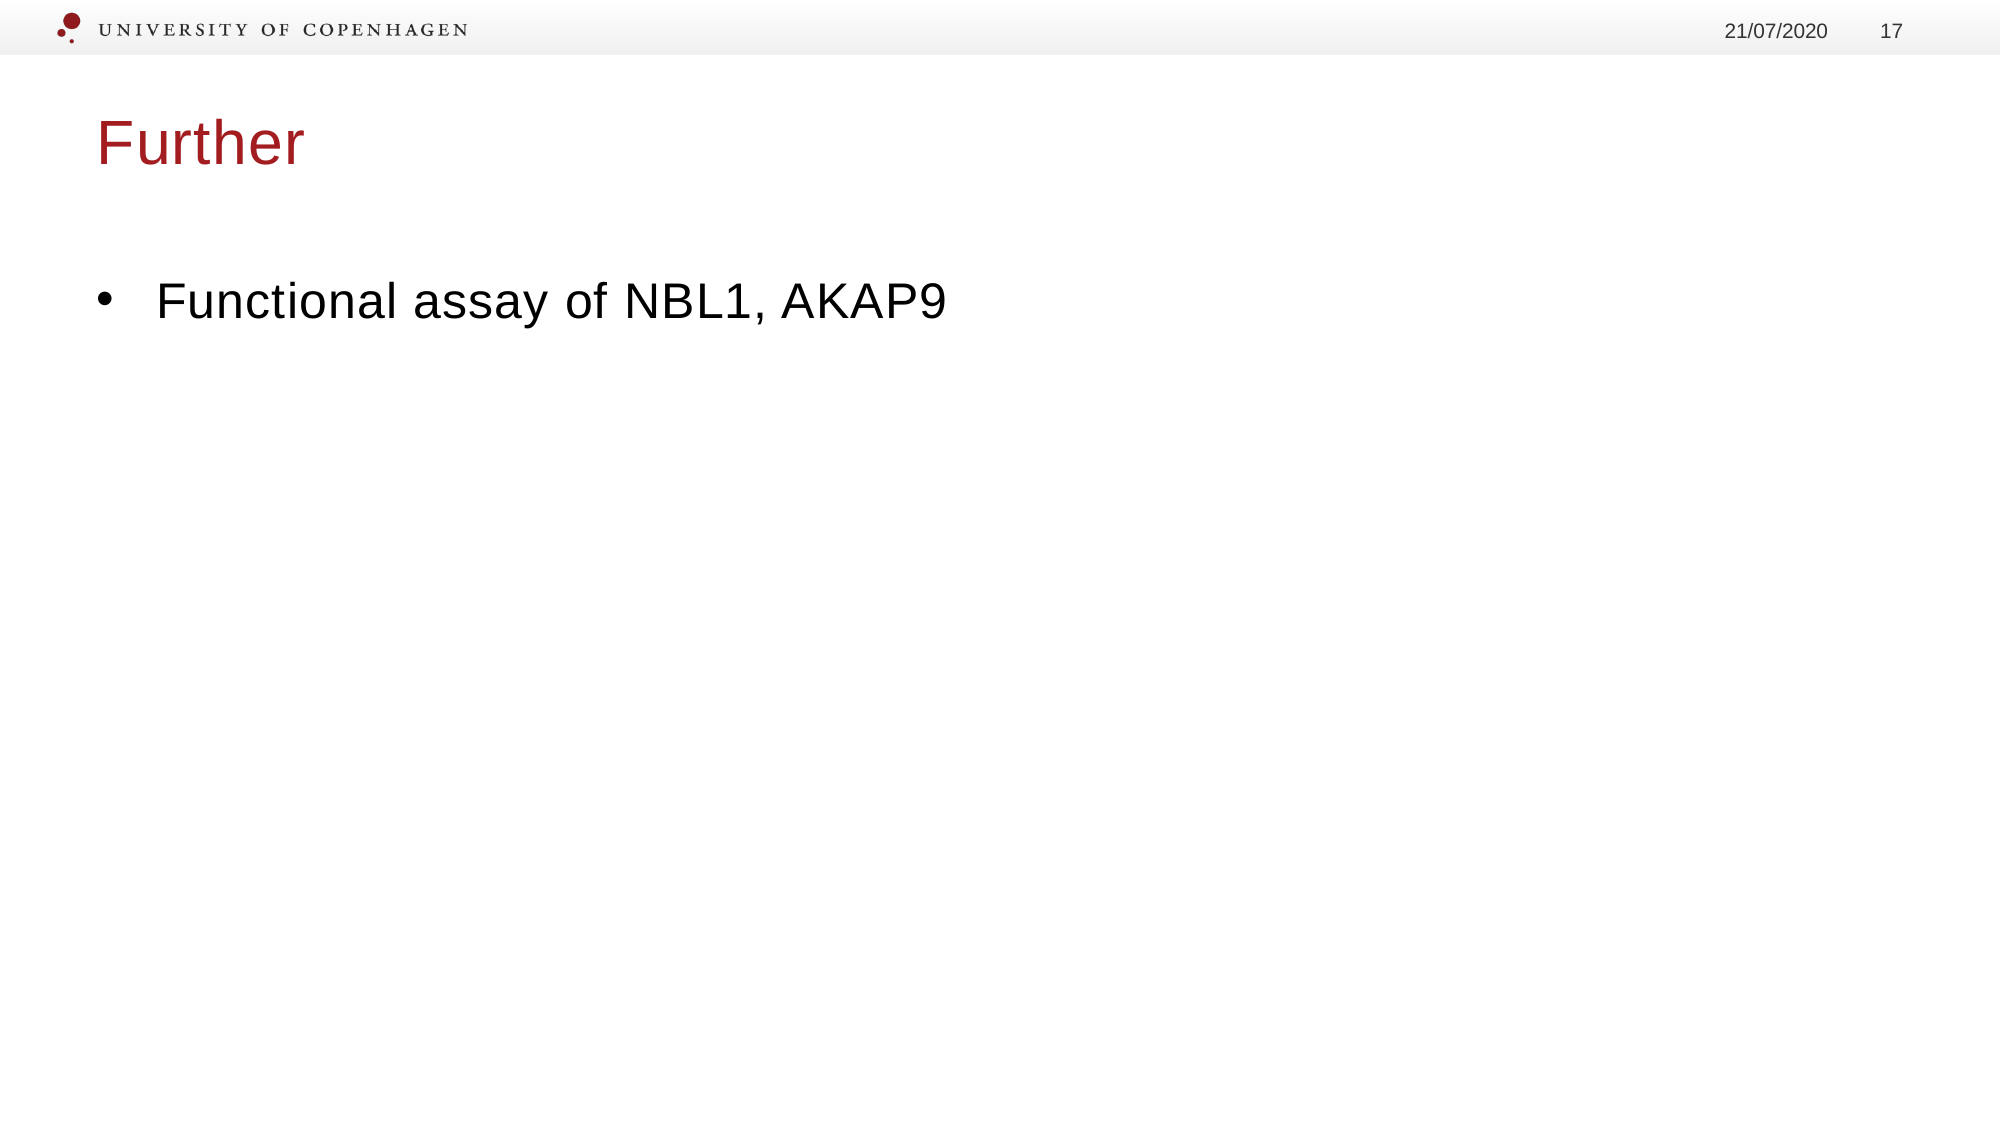

21/07/2020
17
# Further
Functional assay of NBL1, AKAP9